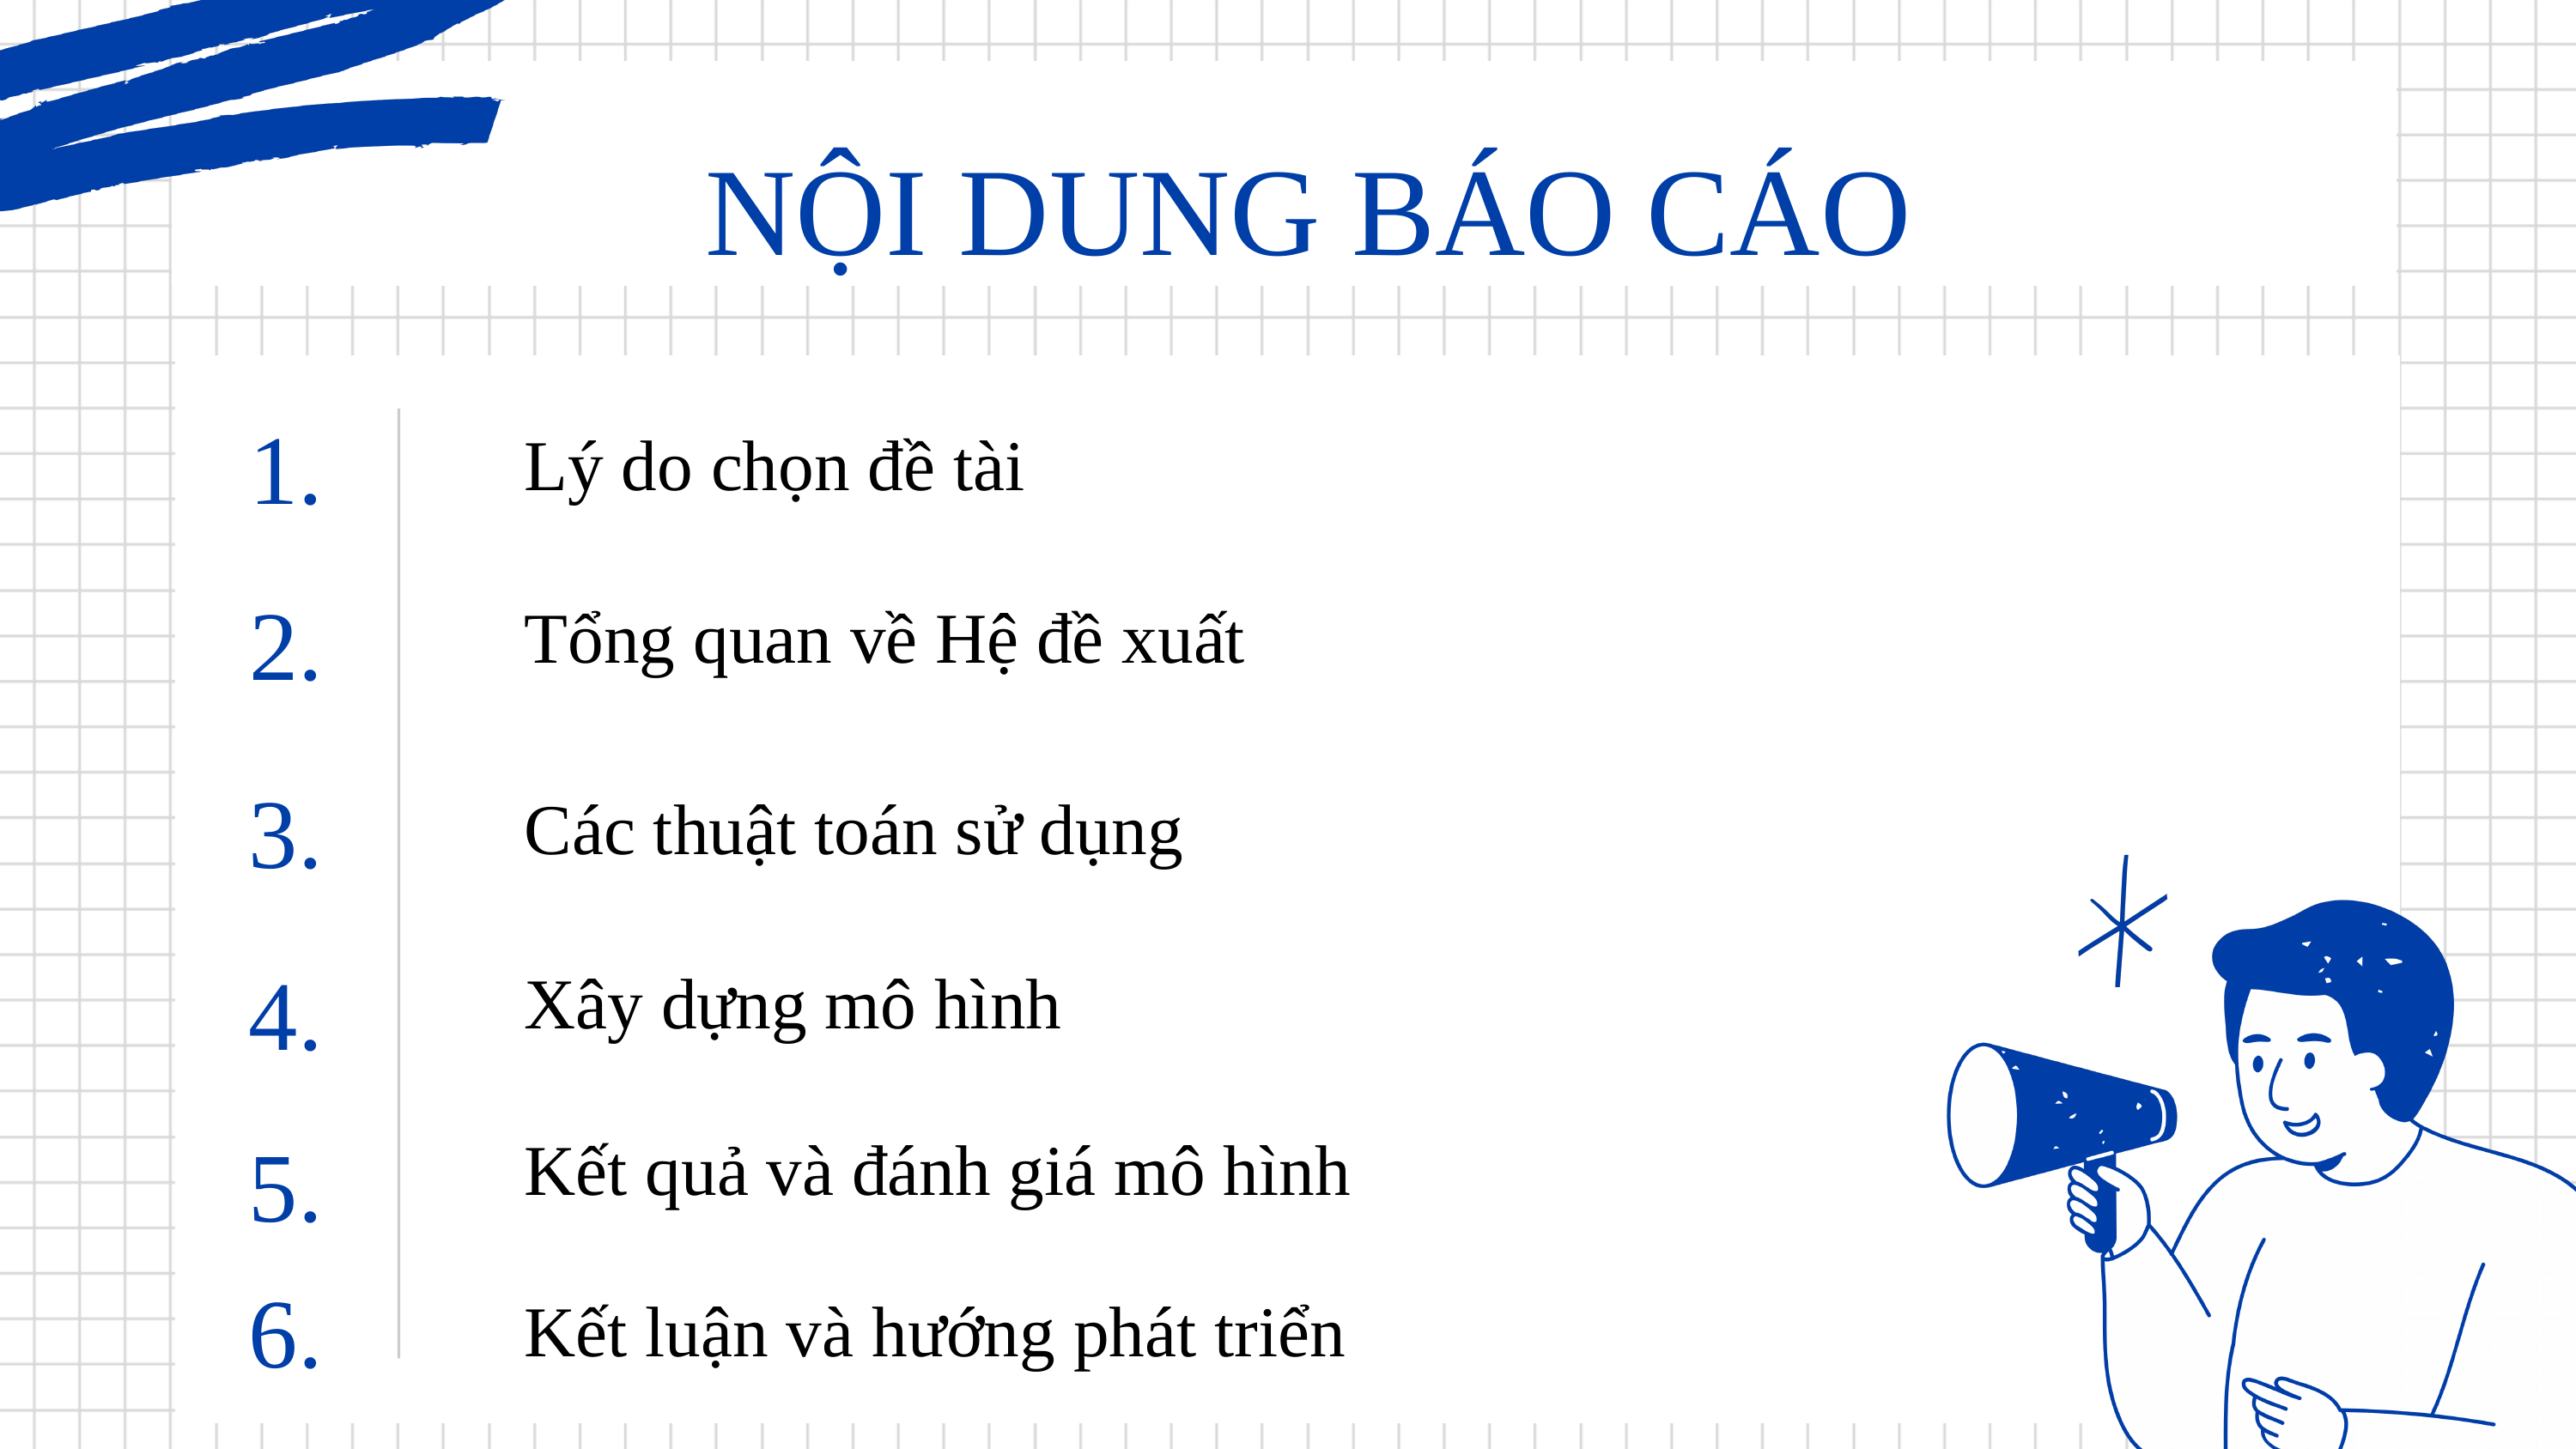

NỘI DUNG BÁO CÁO

Lý do chọn đề tài
Tổng quan về Hệ đề xuất
Các thuật toán sử dụng
Xây dựng mô hình
Kết quả và đánh giá mô hình
Kết luận và hướng phát triển
1.
2.
3.

4.
5.
6.